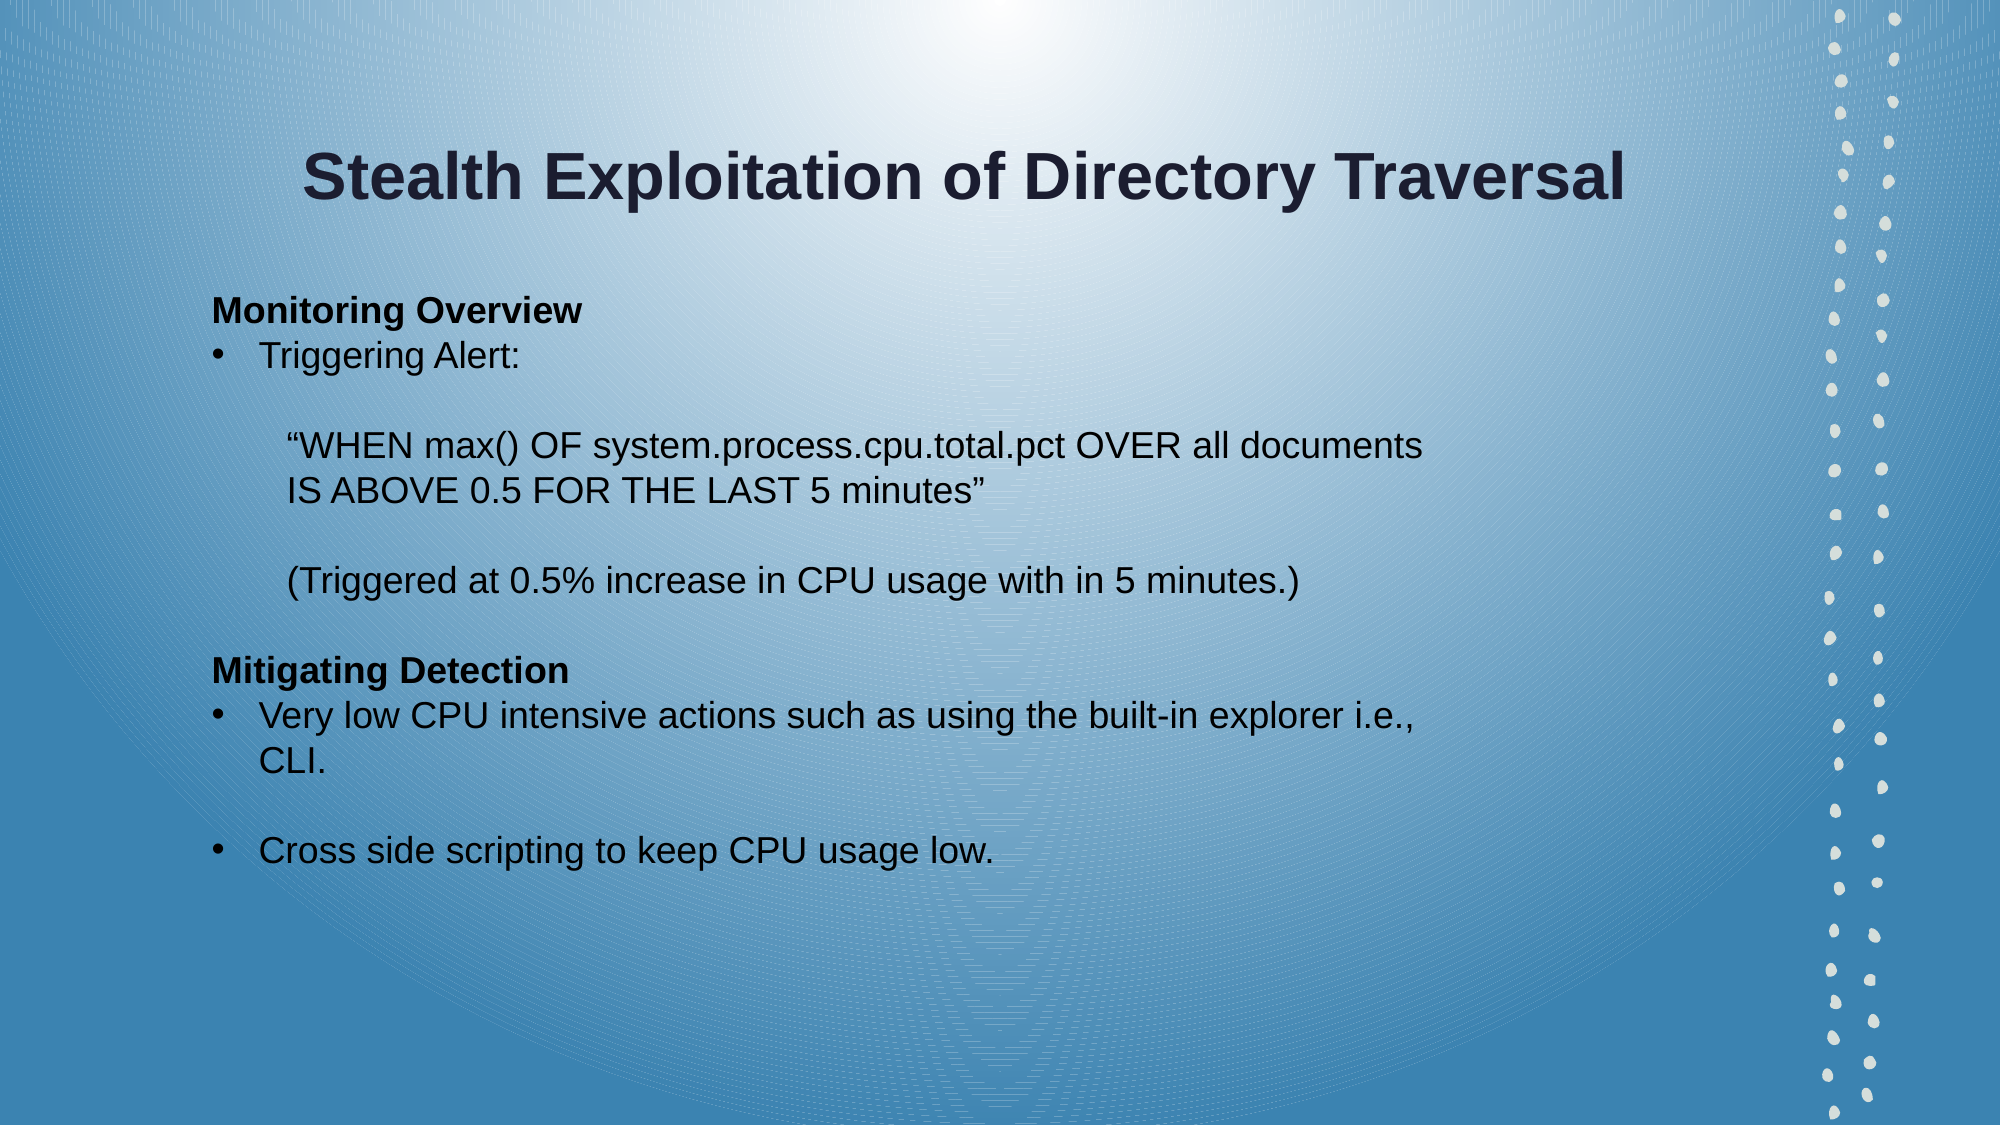

# Stealth Exploitation of Directory Traversal
Monitoring Overview
Triggering Alert:

“WHEN max() OF system.process.cpu.total.pct OVER all documents IS ABOVE 0.5 FOR THE LAST 5 minutes”

(Triggered at 0.5% increase in CPU usage with in 5 minutes.)
Mitigating Detection
Very low CPU intensive actions such as using the built-in explorer i.e., CLI.

Cross side scripting to keep CPU usage low.